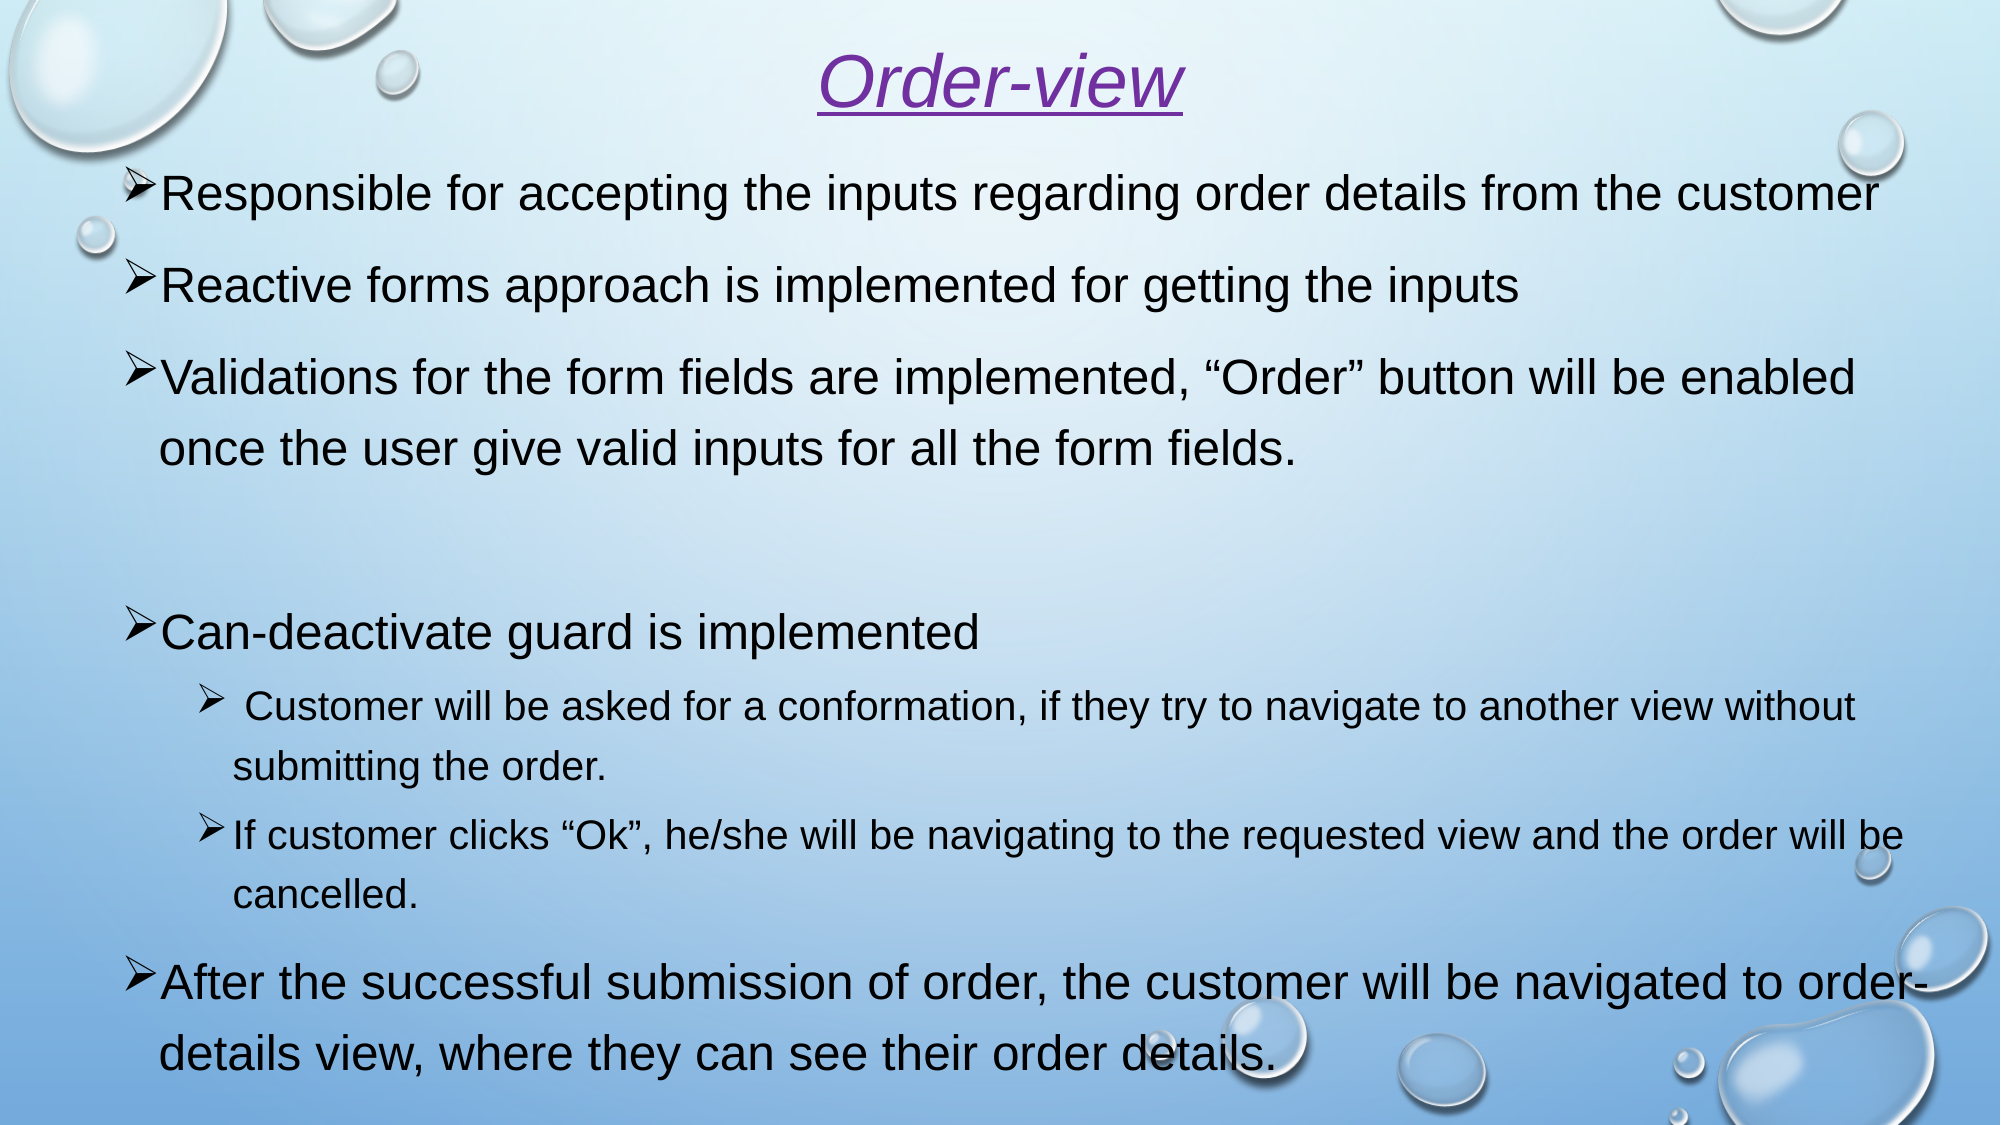

# Order-view
Responsible for accepting the inputs regarding order details from the customer
Reactive forms approach is implemented for getting the inputs
Validations for the form fields are implemented, “Order” button will be enabled once the user give valid inputs for all the form fields.

Can-deactivate guard is implemented
 Customer will be asked for a conformation, if they try to navigate to another view without submitting the order.
If customer clicks “Ok”, he/she will be navigating to the requested view and the order will be cancelled.
After the successful submission of order, the customer will be navigated to order-details view, where they can see their order details.